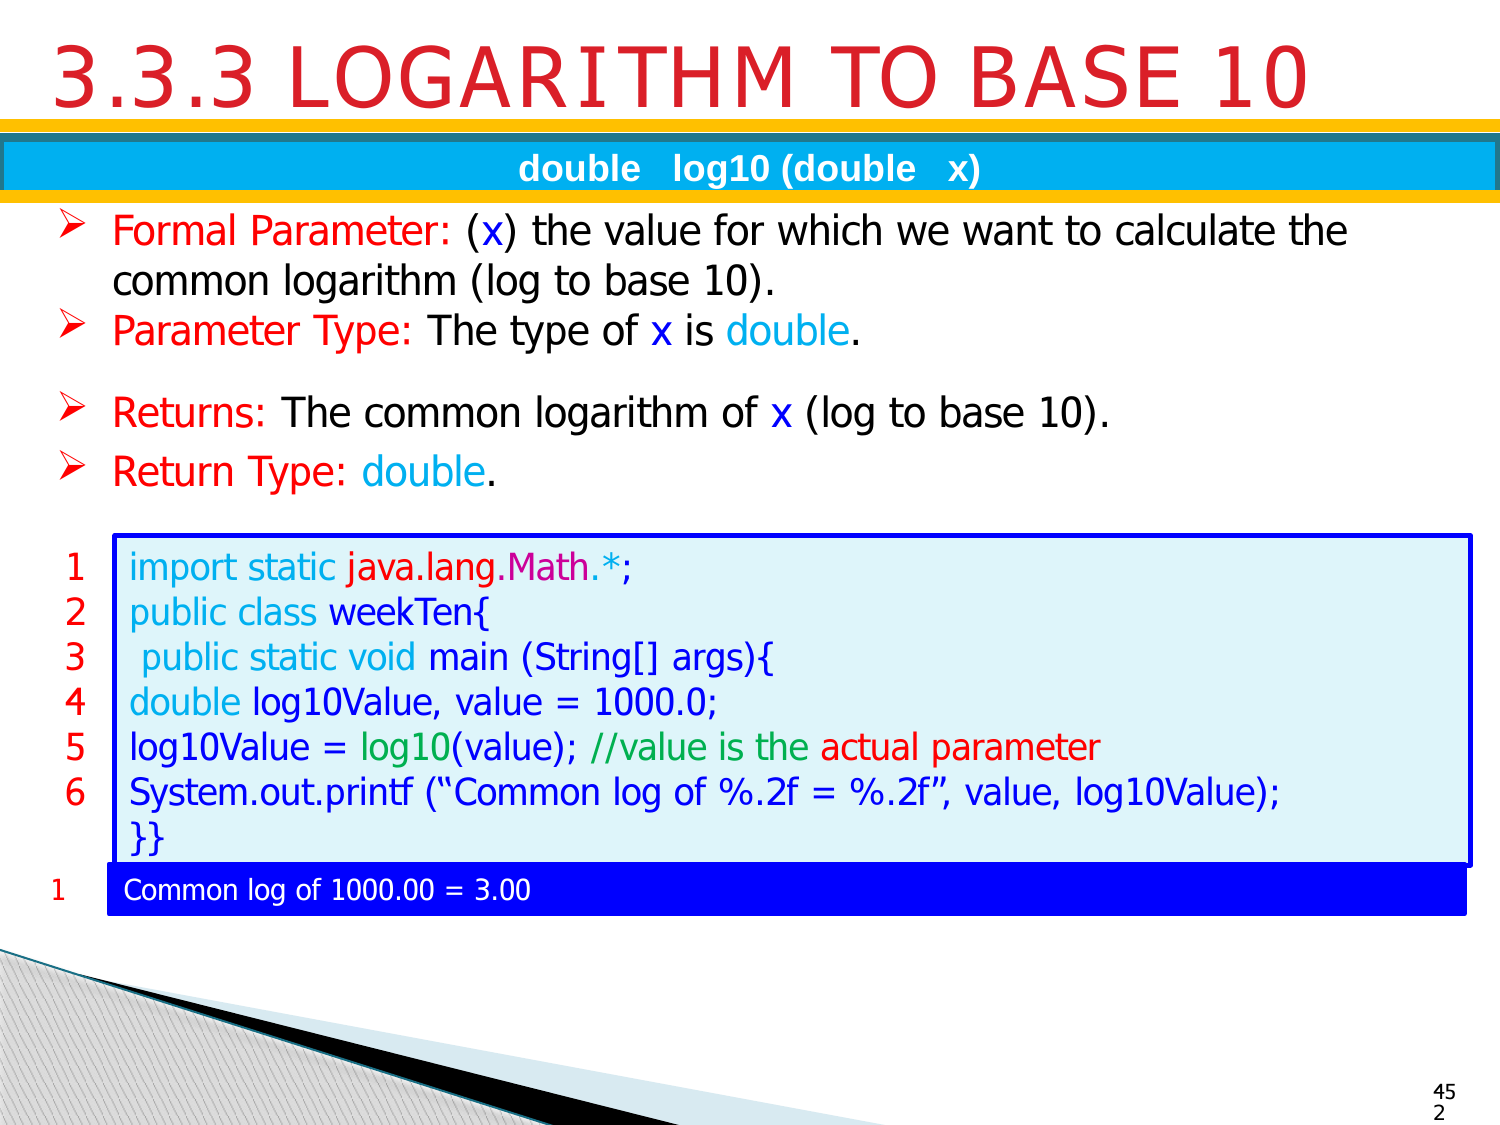

# 3.3.3 LOGARITHM TO BASE 10
double   log10 (double   x)
Formal Parameter: (x) the value for which we want to calculate the common logarithm (log to base 10).
Parameter Type: The type of x is double.
Returns: The common logarithm of x (log to base 10).
Return Type: double.
1
2
3
4
5
6
import static java.lang.Math.*;
public class weekTen{
 public static void main (String[] args){
double log10Value, value = 1000.0;
log10Value = log10(value); //value is the actual parameter
System.out.printf (“Common log of %.2f = %.2f”, value, log10Value);
}}
1
Common log of 1000.00 = 3.00
452